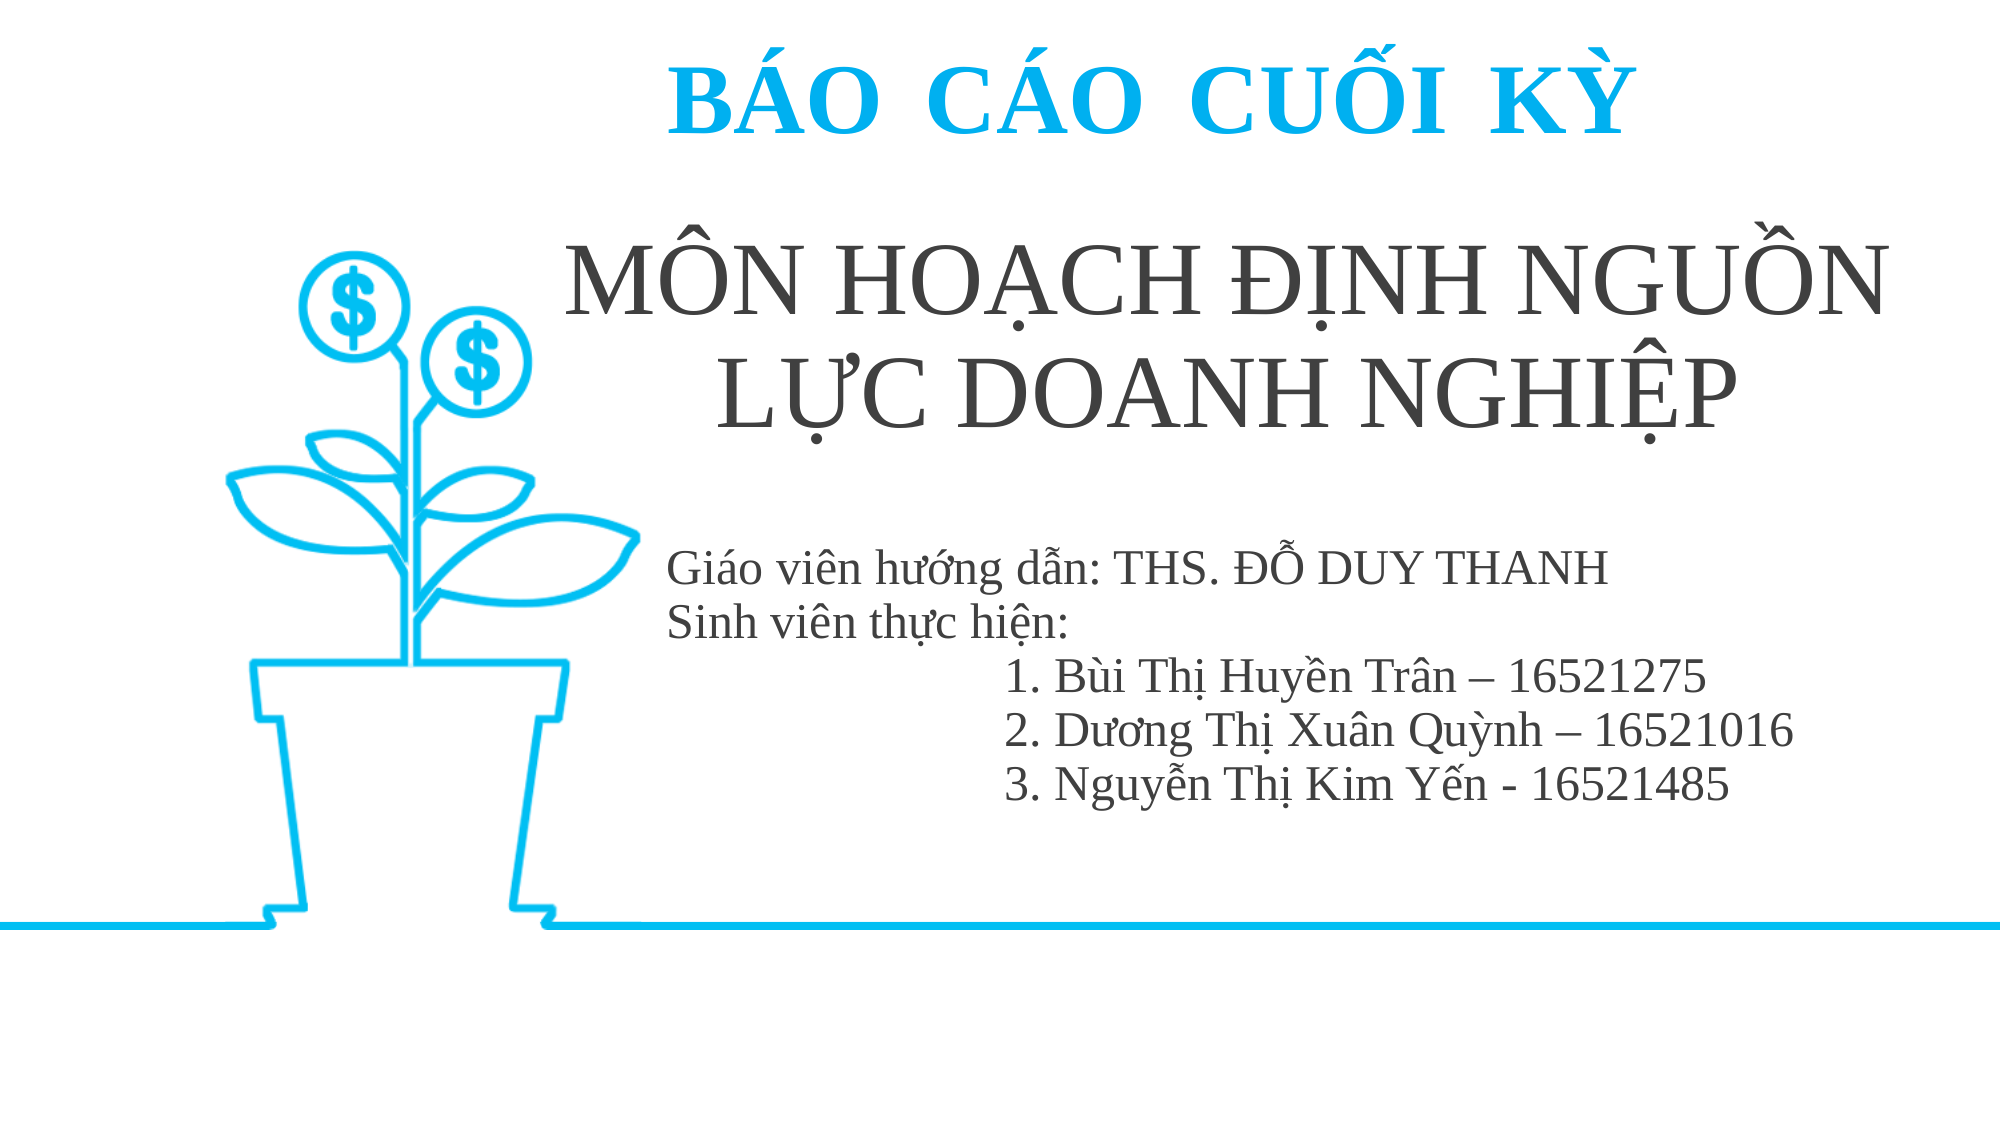

# BÁO CÁO CUỐI KỲ
MÔN HOẠCH ĐỊNH NGUỒN LỰC DOANH NGHIỆP
Giáo viên hướng dẫn: THS. ĐỖ DUY THANH
Sinh viên thực hiện:
		   1. Bùi Thị Huyền Trân – 16521275
		   2. Dương Thị Xuân Quỳnh – 16521016
		   3. Nguyễn Thị Kim Yến - 16521485